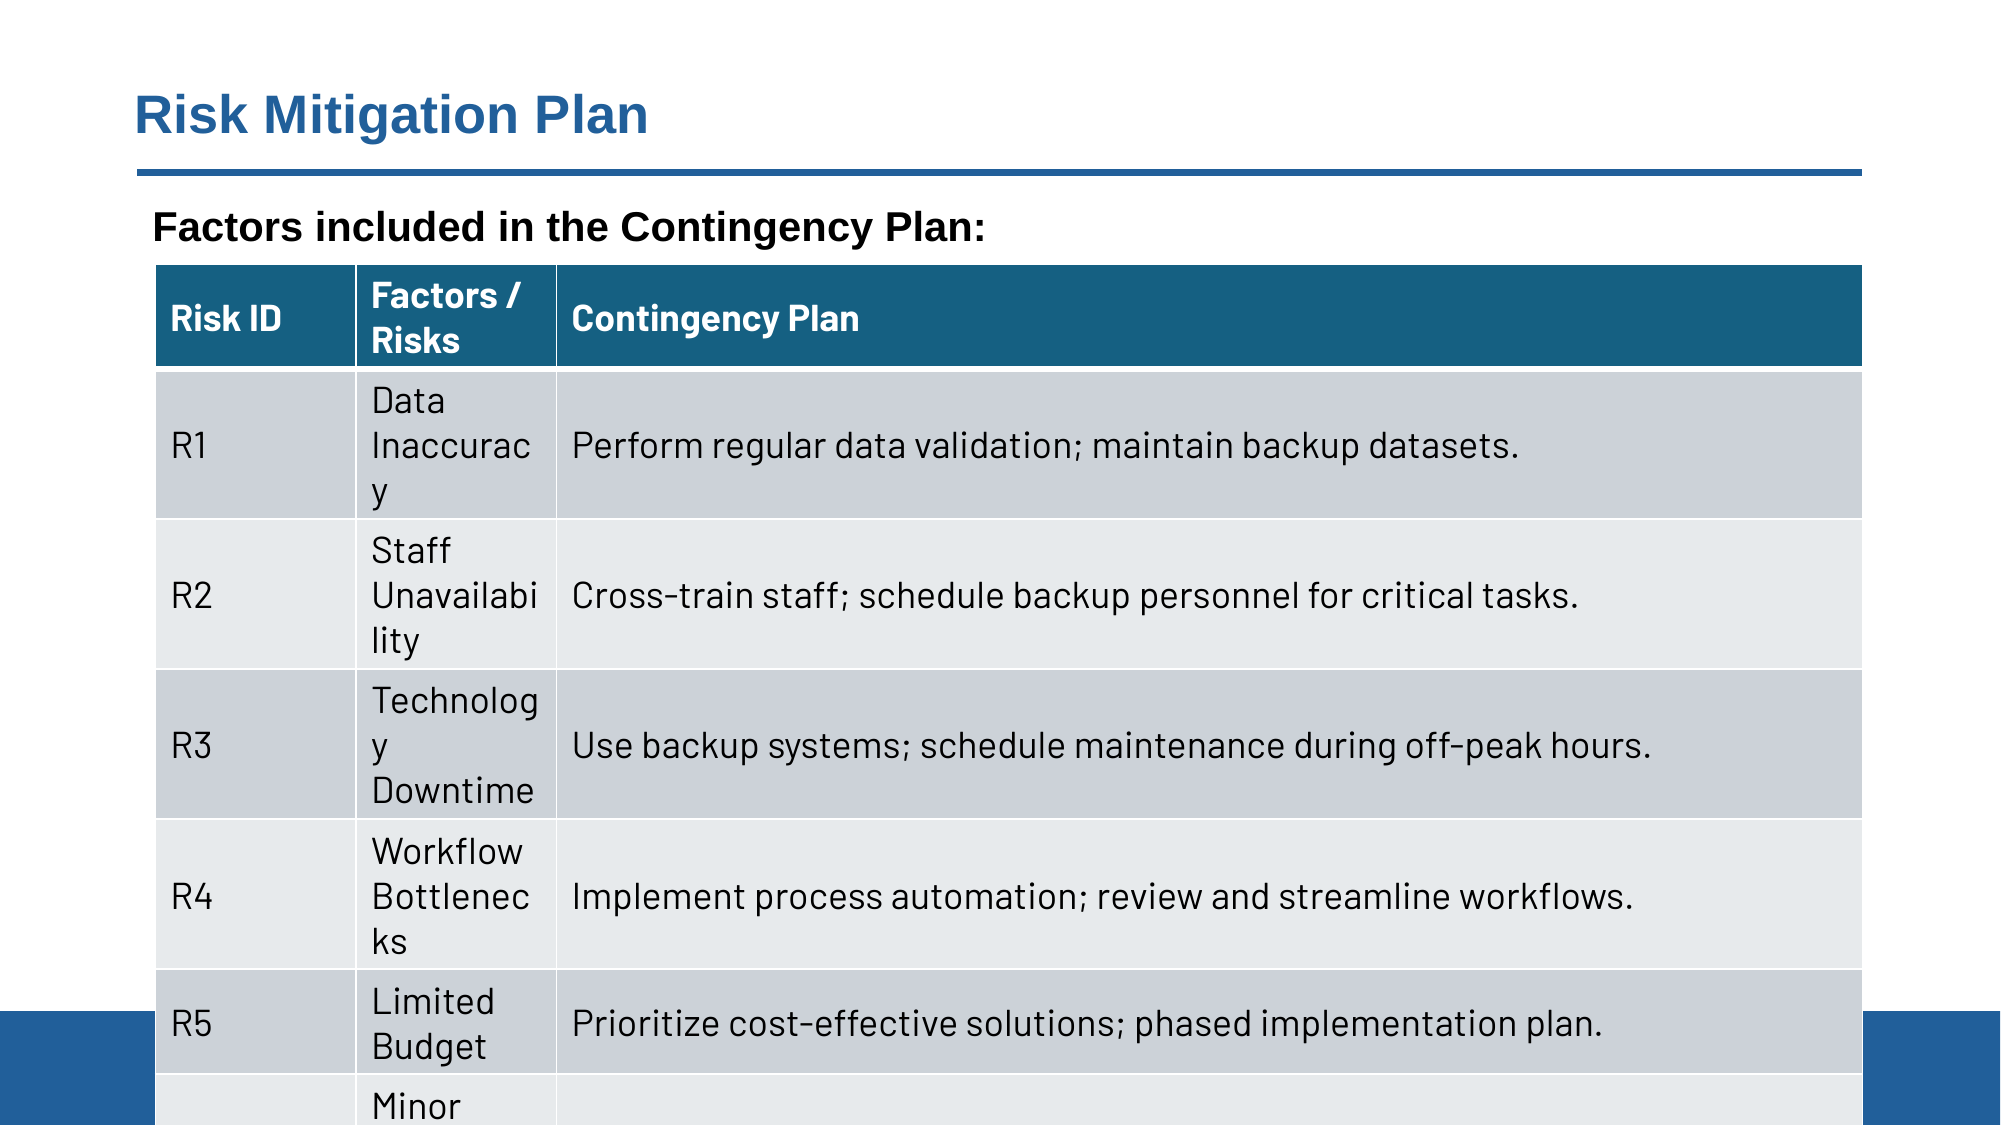

# Risk Mitigation Plan
Factors included in the Contingency Plan:

| Risk ID | Factors / Risks | Contingency Plan |
| --- | --- | --- |
| R1 | Data Inaccuracy | Perform regular data validation; maintain backup datasets. |
| R2 | Staff Unavailability | Cross-train staff; schedule backup personnel for critical tasks. |
| R3 | Technology Downtime | Use backup systems; schedule maintenance during off-peak hours. |
| R4 | Workflow Bottlenecks | Implement process automation; review and streamline workflows. |
| R5 | Limited Budget | Prioritize cost-effective solutions; phased implementation plan. |
| R6 | Minor Process Changes | Monitor changes; update documentation and training materials. |